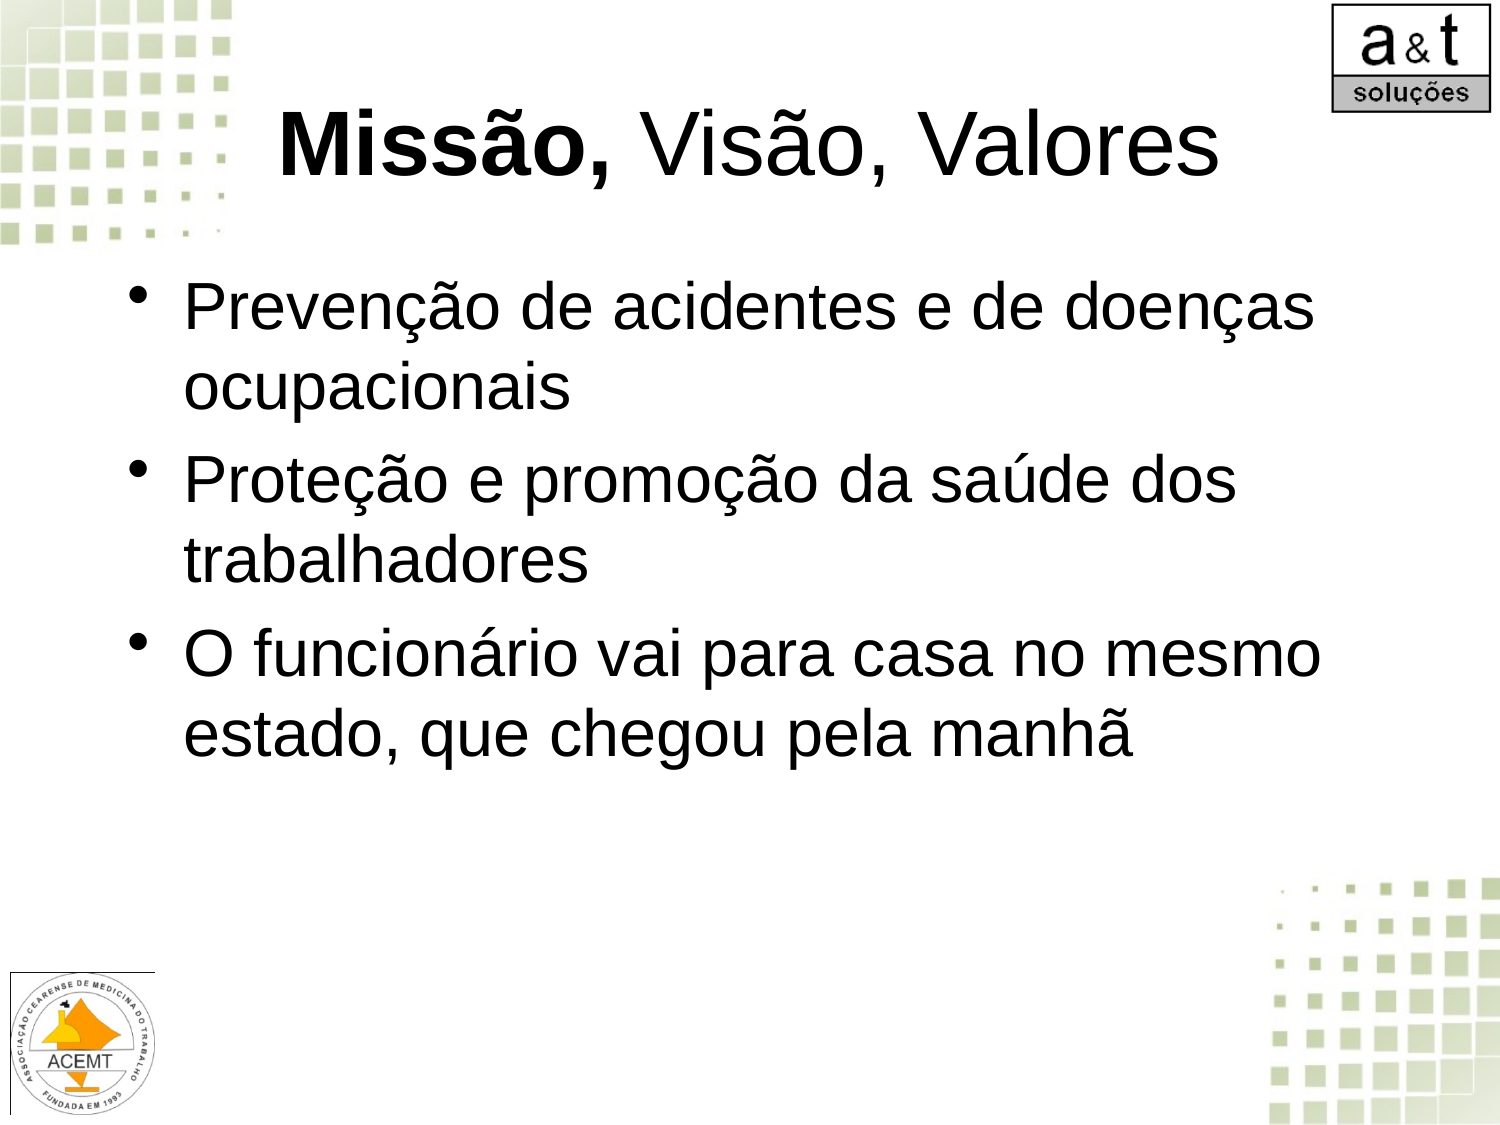

# Missão, Visão, Valores
Prevenção de acidentes e de doenças ocupacionais
Proteção e promoção da saúde dos trabalhadores
O funcionário vai para casa no mesmo estado, que chegou pela manhã